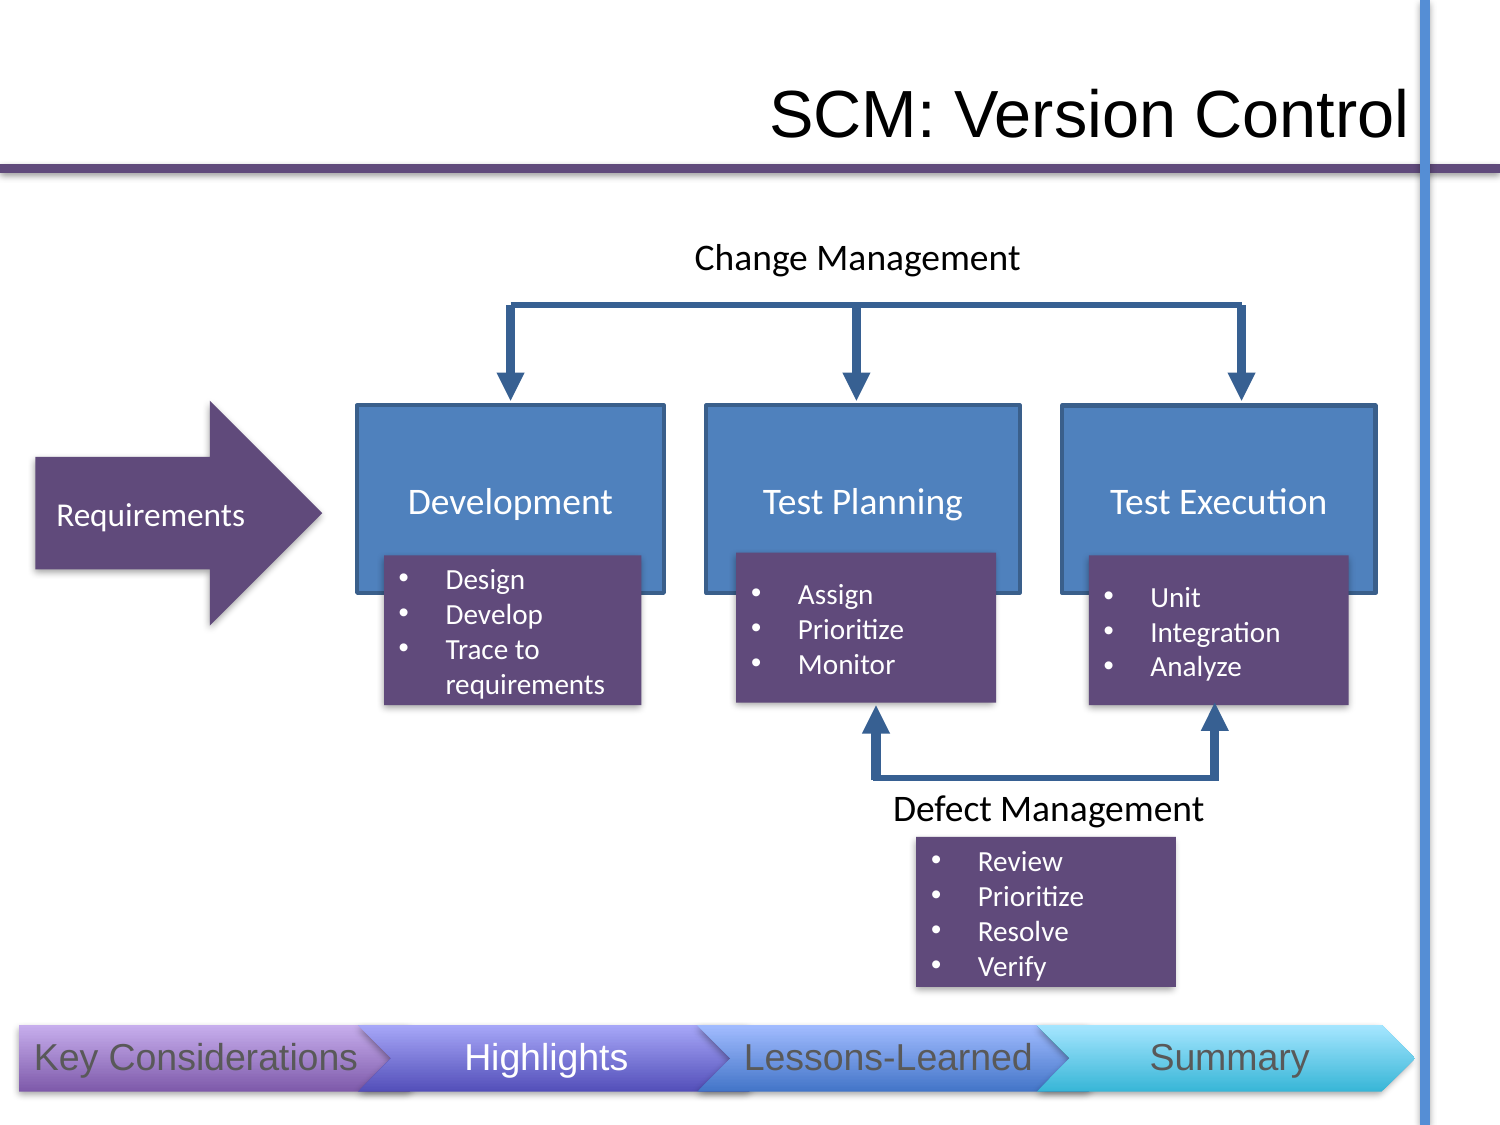

# SCM: Version Control
Change Management
Requirements
Development
Test Planning
Test Execution
Assign
Prioritize
Monitor
Design
Develop
Trace to requirements
Unit
Integration
Analyze
Defect Management
Review
Prioritize
Resolve
Verify
Key Considerations

Highlights

Lessons-Learned

Summary